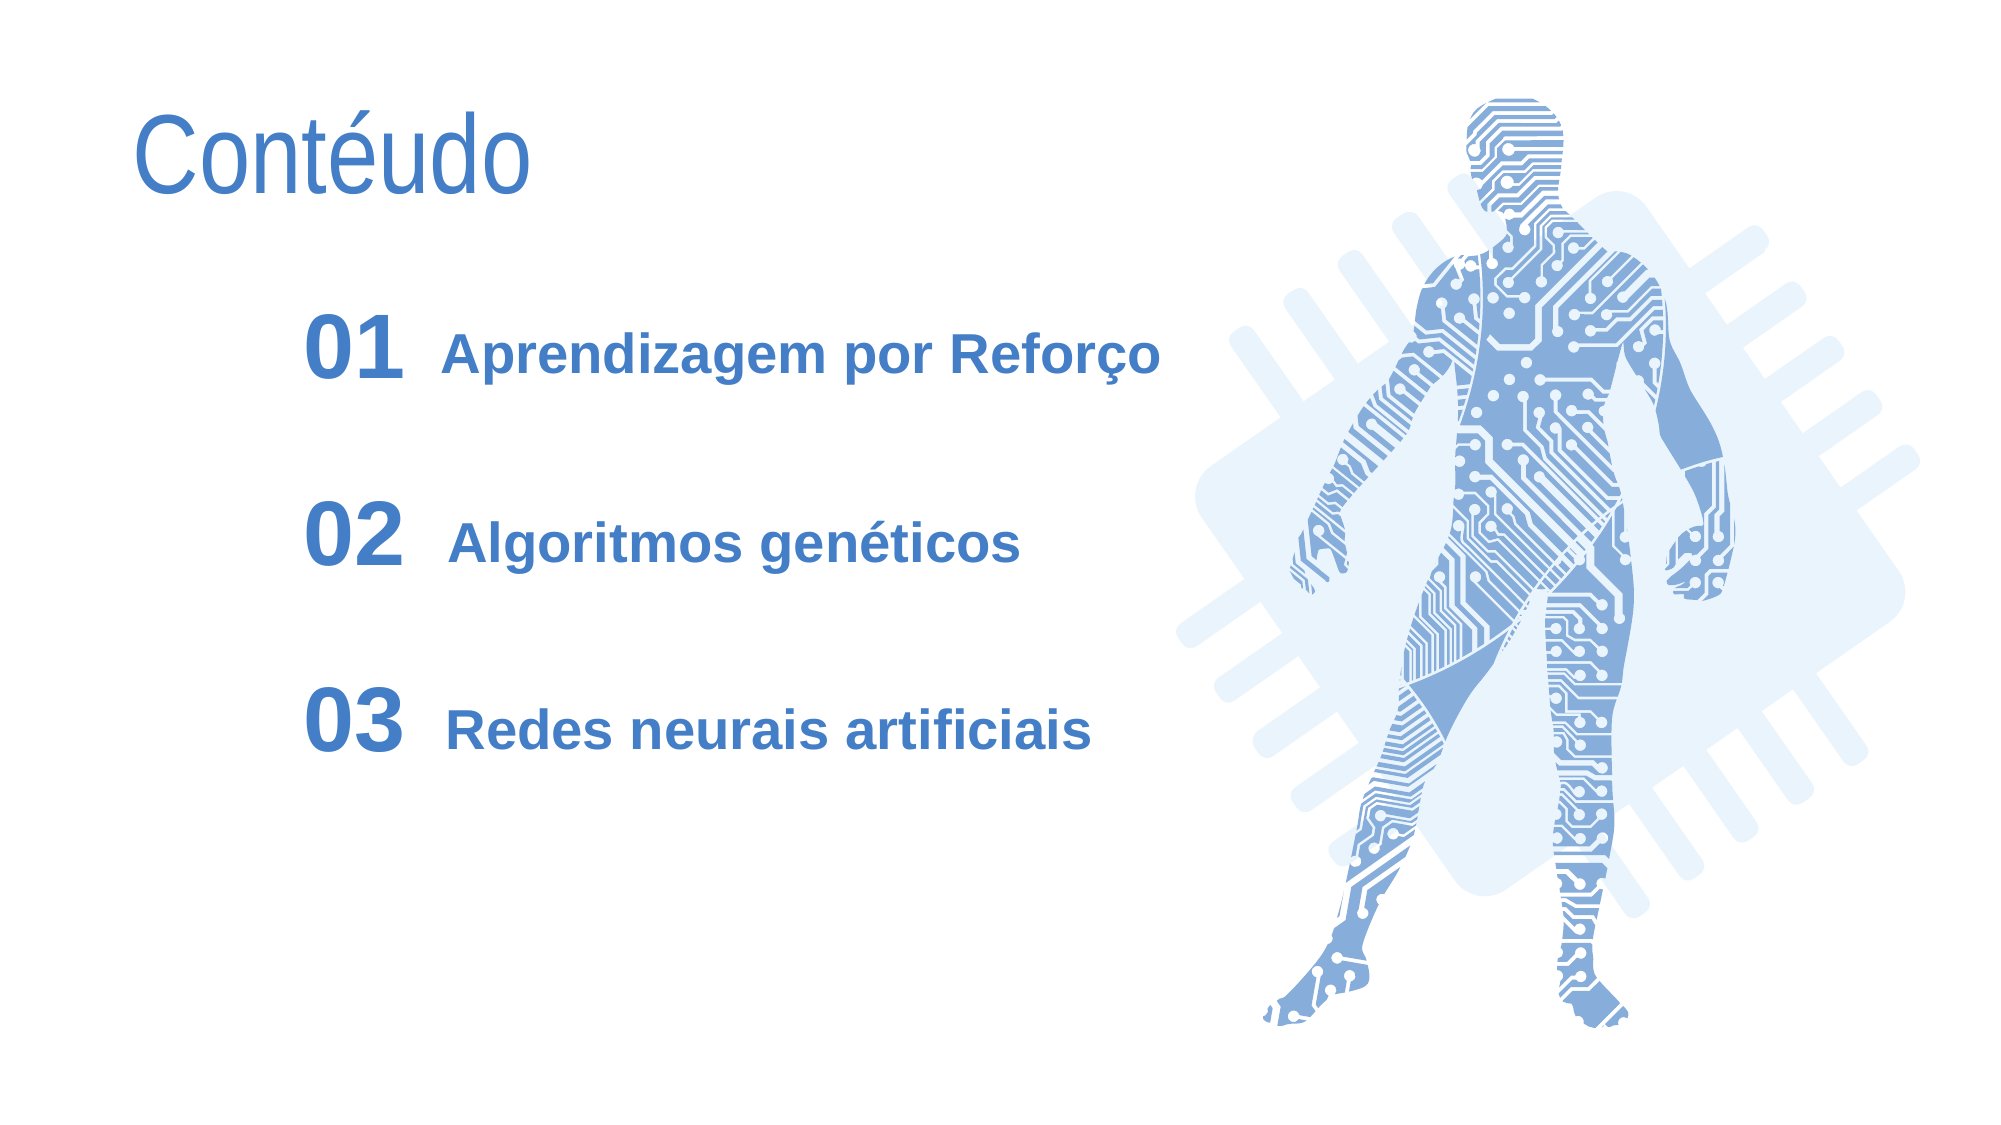

Contéudo

01
Aprendizagem por Reforço

02
Algoritmos genéticos

03
Redes neurais artificiais